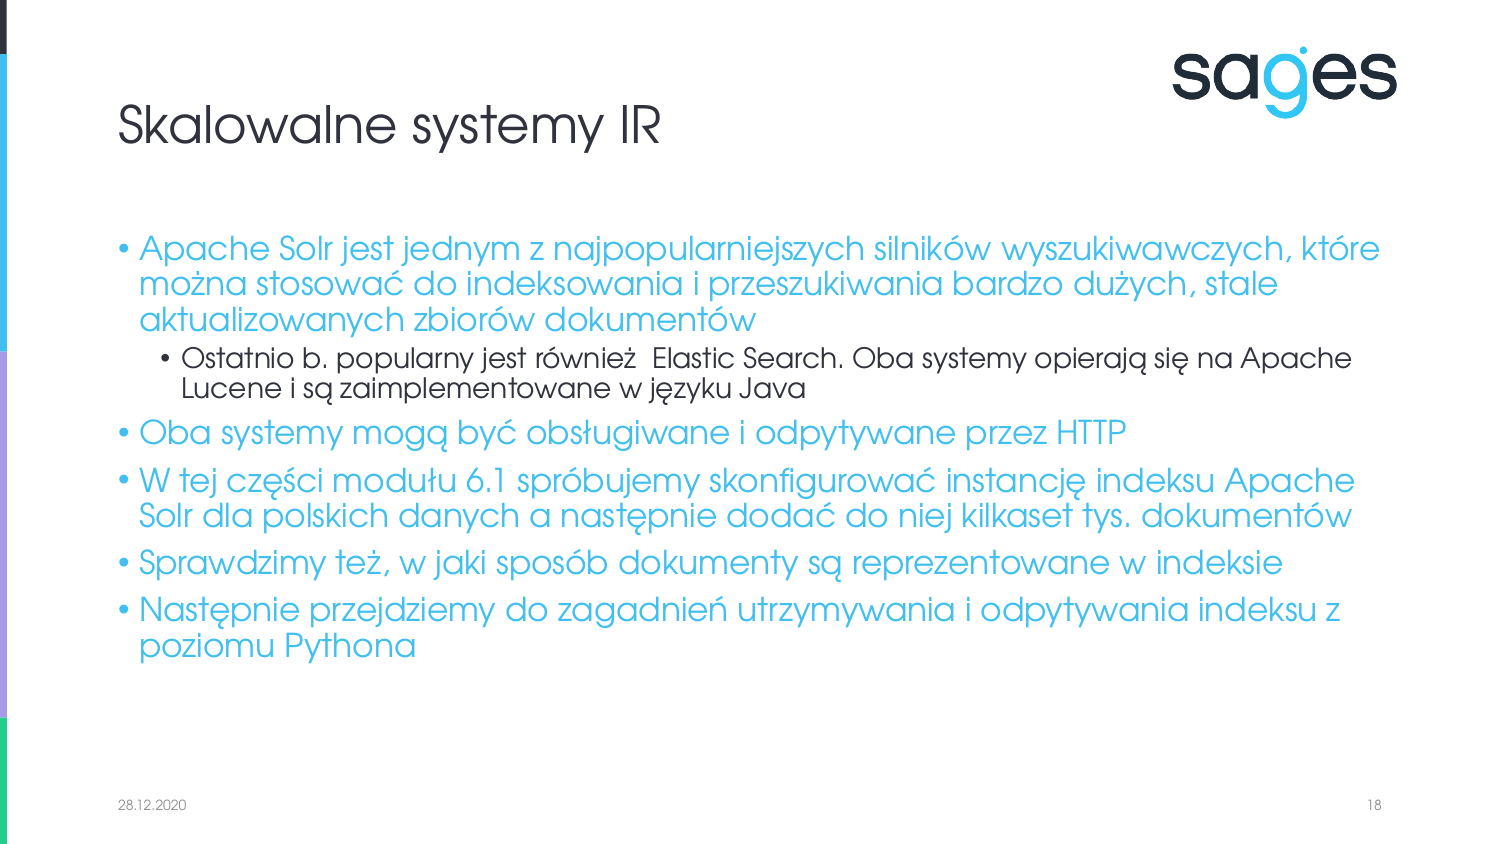

# Skalowalne systemy IR
Apache Solr jest jednym z najpopularniejszych silników wyszukiwawczych, które można stosować do indeksowania i przeszukiwania bardzo dużych, stale aktualizowanych zbiorów dokumentów
Ostatnio b. popularny jest również  Elastic Search. Oba systemy opierają się na Apache Lucene i są zaimplementowane w języku Java
Oba systemy mogą być obsługiwane i odpytywane przez HTTP
W tej części modułu 6.1 spróbujemy skonfigurować instancję indeksu Apache Solr dla polskich danych a następnie dodać do niej kilkaset tys. dokumentów
Sprawdzimy też, w jaki sposób dokumenty są reprezentowane w indeksie
Następnie przejdziemy do zagadnień utrzymywania i odpytywania indeksu z poziomu Pythona
28.12.2020
18